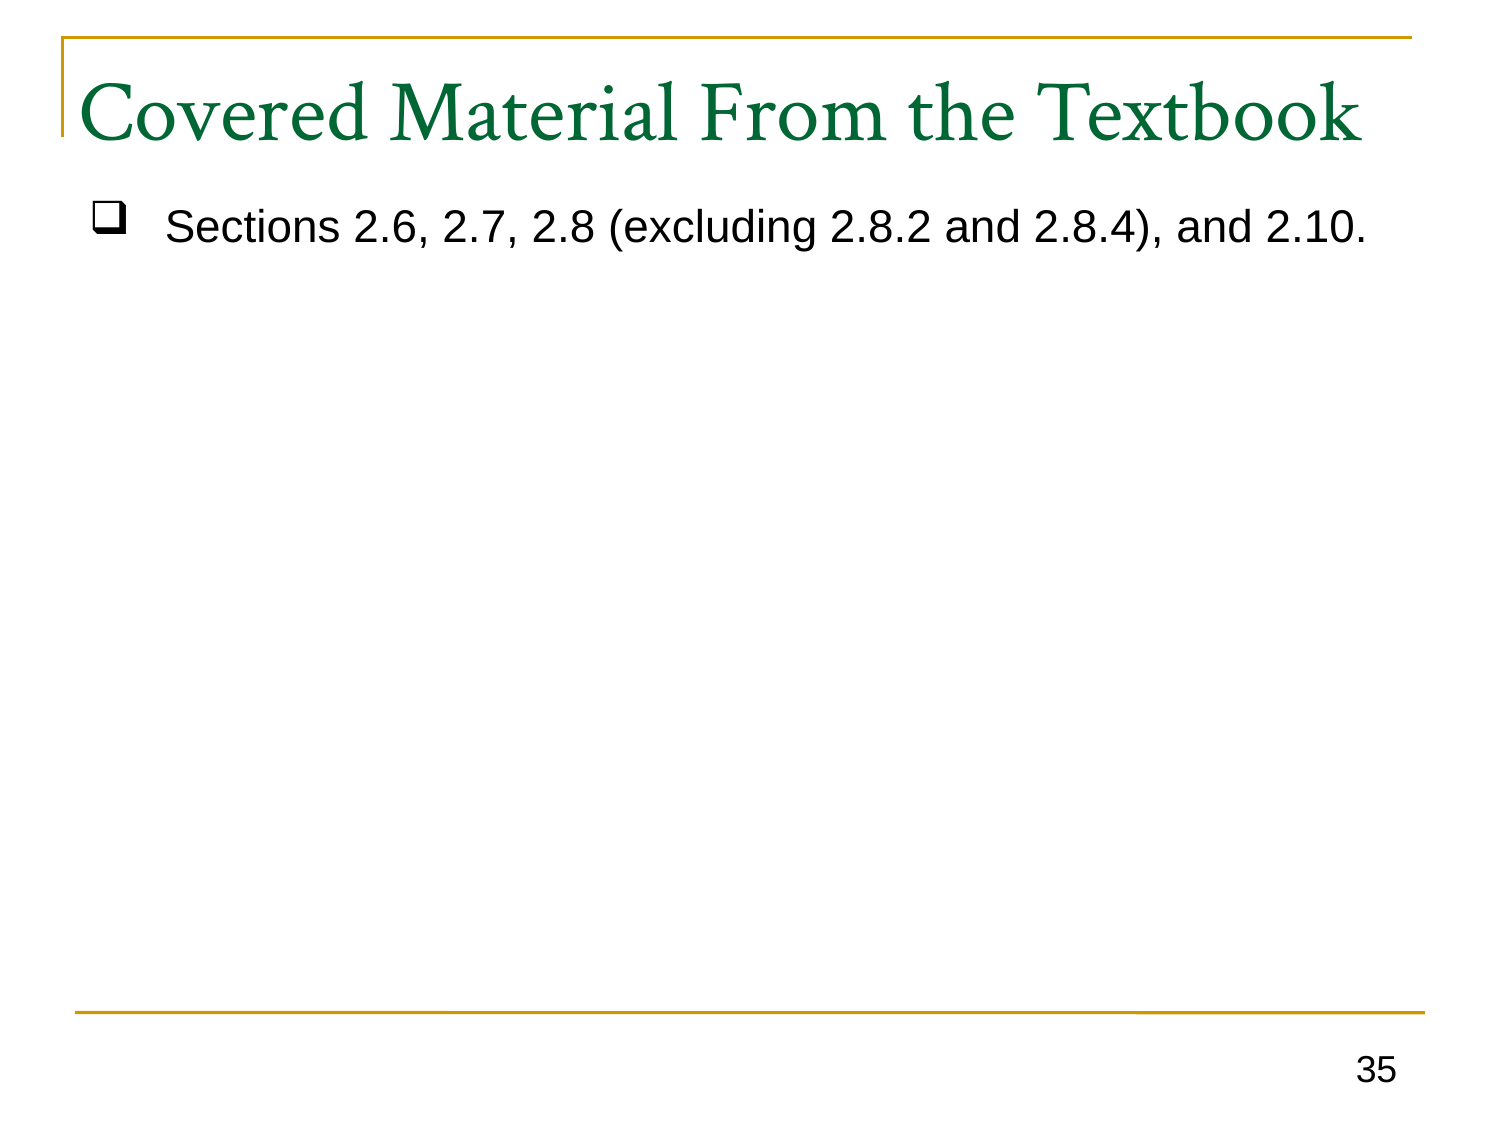

# Covered Material From the Textbook
Sections 2.6, 2.7, 2.8 (excluding 2.8.2 and 2.8.4), and 2.10.
35